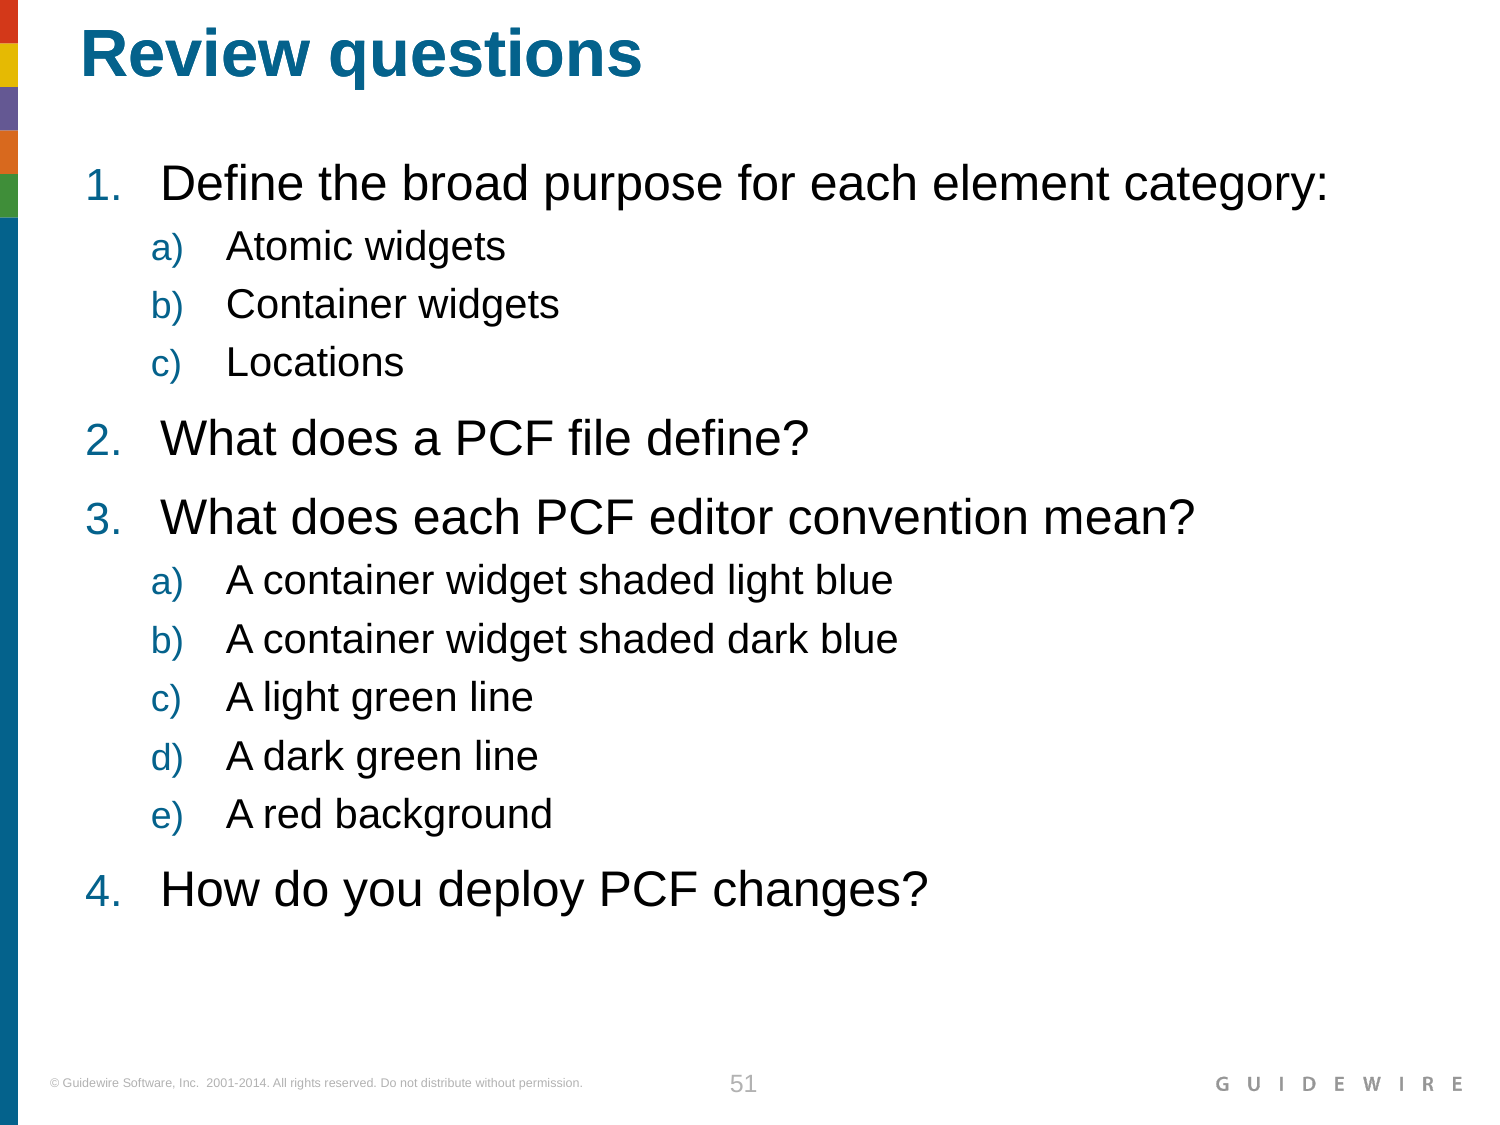

Define the broad purpose for each element category:
Atomic widgets
Container widgets
Locations
What does a PCF file define?
What does each PCF editor convention mean?
A container widget shaded light blue
A container widget shaded dark blue
A light green line
A dark green line
A red background
How do you deploy PCF changes?